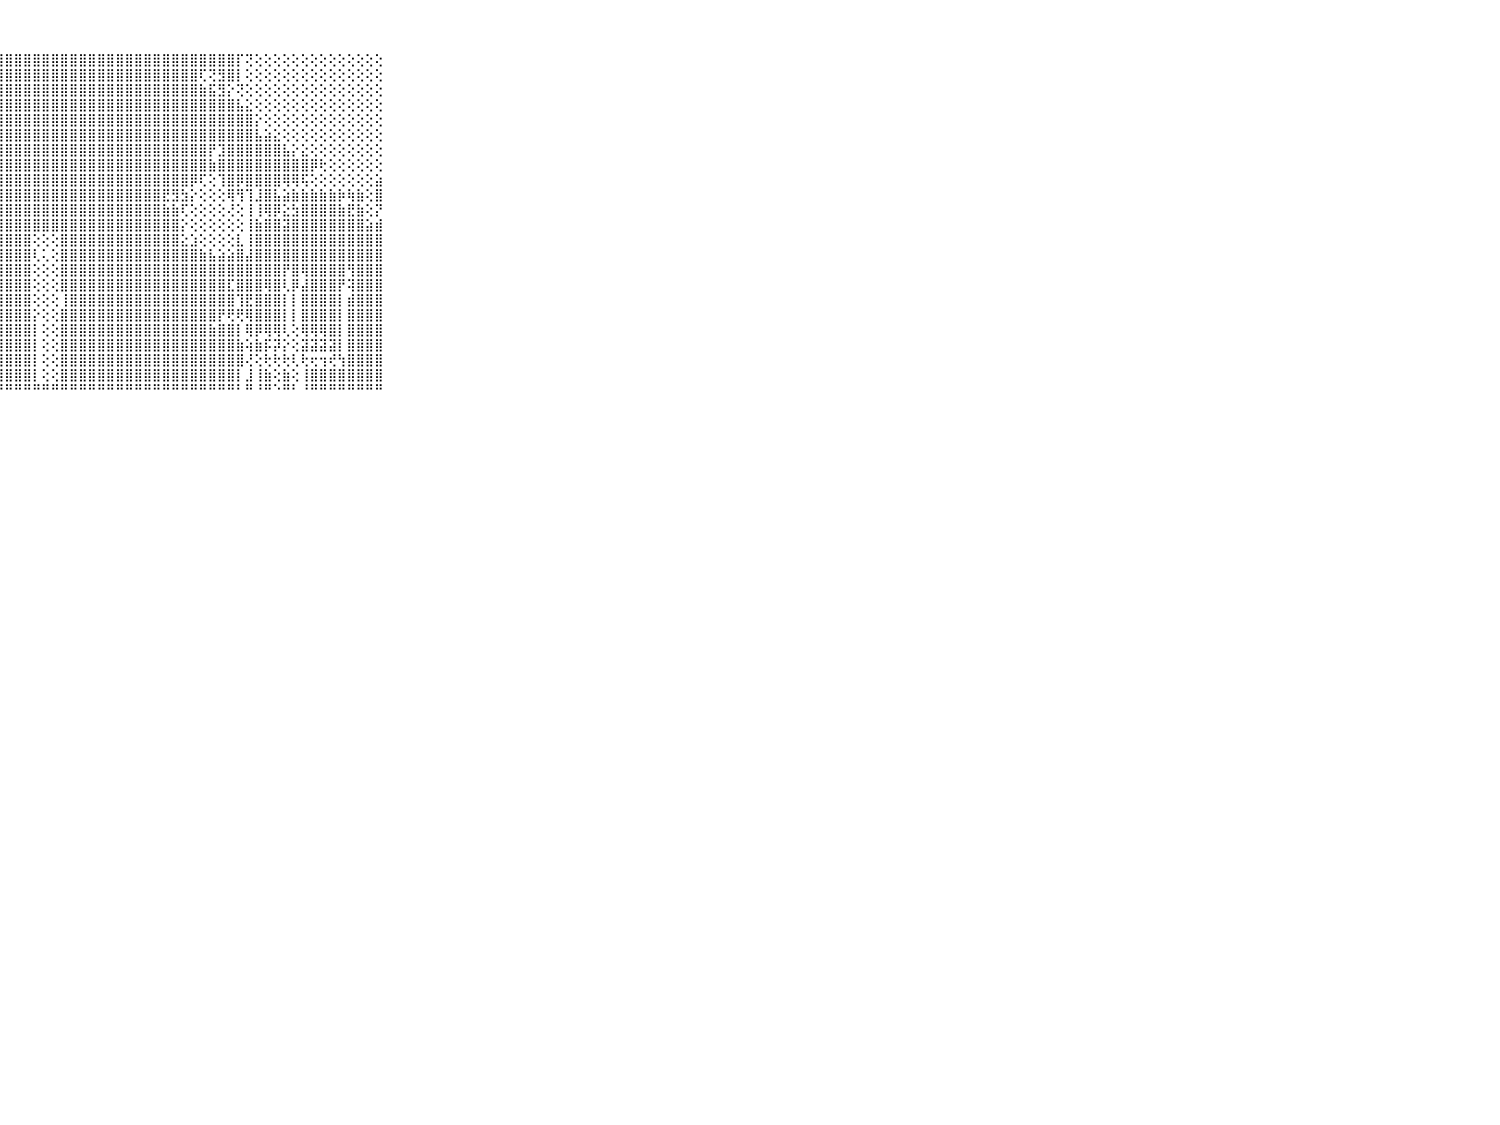

⠀⠀⠀⠀⠀⠀⠀⠀⠀⠀⠀⣿⣿⣿⣿⣿⣿⣿⣿⣿⣿⣿⣿⣿⣿⣿⣿⣿⣿⣿⣿⣿⣿⣿⣿⣿⣿⣿⣿⣿⣿⣿⣿⣿⣿⣿⣿⣿⣿⣿⣿⣿⣿⡏⢝⢕⢕⢕⢕⢕⢕⢕⢕⢕⢕⢕⢕⢕⢕⠀⠀⠀⠀⠀⠀⠀⠀⠀⠀⠀⠀
⠀⠀⠀⠀⠀⠀⠀⠀⠀⠀⠀⣿⣿⣿⣿⣿⣿⣿⣿⣿⣿⣿⣿⣿⣿⣿⣿⣿⣿⣿⣿⣿⣿⣿⣿⣿⣿⣿⣿⣿⣿⣿⣿⣿⣿⣿⣿⣿⣿⢏⢝⣻⣿⡇⢕⢕⢕⢕⢕⢕⢕⢕⢕⢕⢕⢕⢕⢕⢕⠀⠀⠀⠀⠀⠀⠀⠀⠀⠀⠀⠀
⠀⠀⠀⠀⠀⠀⠀⠀⠀⠀⠀⣿⣿⣿⣿⣿⣿⣿⣿⣿⣿⣿⣿⣿⣿⣿⣿⣿⣿⣿⣿⣿⣿⣿⣿⣿⣿⣿⣿⣿⣿⣿⣿⣿⣿⣿⣿⣿⣿⣷⣯⣻⡕⢝⢕⢕⢕⢕⢕⢕⢕⢕⢕⢕⢕⢕⢕⢕⢕⠀⠀⠀⠀⠀⠀⠀⠀⠀⠀⠀⠀
⠀⠀⠀⠀⠀⠀⠀⠀⠀⠀⠀⣿⣿⣿⣿⣿⣿⣿⣿⣿⣿⣿⣿⣿⣿⣿⣿⣿⣿⣿⣿⣿⣿⣿⣿⣿⣿⣿⣿⣿⣿⣿⣿⣿⣿⣿⣿⣿⣿⣿⣿⣿⣿⣧⣕⢕⢕⢕⢕⢕⢕⢕⢕⢕⢕⢕⢕⢕⢕⠀⠀⠀⠀⠀⠀⠀⠀⠀⠀⠀⠀
⠀⠀⠀⠀⠀⠀⠀⠀⠀⠀⠀⣿⣿⣿⣿⣿⣿⣿⣿⣿⣿⣿⣿⣿⣿⣿⣿⣿⣿⣿⣿⣿⣿⣿⣿⣿⣿⣿⣿⣿⣿⣿⣿⣿⣿⣿⣿⣿⣿⣿⣿⣿⣿⣿⣿⡕⢕⢕⢕⢕⢕⢕⢕⢕⢕⢕⢕⢕⢕⠀⠀⠀⠀⠀⠀⠀⠀⠀⠀⠀⠀
⠀⠀⠀⠀⠀⠀⠀⠀⠀⠀⠀⣿⣿⣿⣿⣿⣿⣿⣿⣿⣿⣿⣿⣿⣿⣿⣿⣿⣿⣿⣿⣿⣿⣿⣿⣿⣿⣿⣿⣿⣿⣿⣿⣿⣿⣿⣿⣿⣿⣿⣿⣿⣿⣿⣿⣧⣵⣕⢕⢕⢕⢕⢕⢕⢕⢕⢕⢕⢕⠀⠀⠀⠀⠀⠀⠀⠀⠀⠀⠀⠀
⠀⠀⠀⠀⠀⠀⠀⠀⠀⠀⠀⣿⣿⣿⣿⣿⣿⣿⣿⣿⣿⣿⣿⣿⣿⣿⣿⣿⣿⣿⣿⣿⣿⣿⣿⣿⣿⣿⣿⣿⣿⣿⣿⣿⣿⣿⣿⣿⣿⣿⡟⣹⣿⣿⣿⣿⣿⣿⣧⡕⣕⢕⢕⢕⢕⢕⢕⢕⢕⠀⠀⠀⠀⠀⠀⠀⠀⠀⠀⠀⠀
⠀⠀⠀⠀⠀⠀⠀⠀⠀⠀⠀⣿⣿⣿⣿⣿⣿⣿⣿⣿⣿⣿⣿⣿⣿⣿⣿⣿⣿⣿⣿⣿⣿⣿⣿⣿⣿⣿⣿⣿⣿⣿⣿⣿⣿⣿⣿⣿⣿⣿⣷⣿⣿⣿⣿⣿⣿⣿⣿⣿⣿⡿⢗⢕⢕⢕⢕⢕⢕⠀⠀⠀⠀⠀⠀⠀⠀⠀⠀⠀⠀
⠀⠀⠀⠀⠀⠀⠀⠀⠀⠀⠀⣿⣿⣿⣿⣿⣿⣿⣿⣿⣿⣿⣿⣿⣿⣿⣿⣿⣿⣿⣿⣿⣿⣿⣿⣿⣿⣿⣿⣿⣿⣿⣿⣿⣿⣿⣿⣿⡿⢏⢕⢹⣿⡿⣿⣿⣿⣿⢿⢿⢯⢕⢕⢕⢕⢕⢕⢕⣵⠀⠀⠀⠀⠀⠀⠀⠀⠀⠀⠀⠀
⠀⠀⠀⠀⠀⠀⠀⠀⠀⠀⠀⣿⣿⣿⣿⣿⣿⣿⣿⣿⣿⣿⣿⣿⢿⢿⣿⣿⣿⣿⣿⣿⣿⣿⣿⣿⣿⣿⣿⣿⣿⣿⣿⣿⣿⣟⣻⣳⡕⢕⢕⢕⢿⢻⢹⣸⣿⣧⣵⣷⣷⣷⣷⣷⡷⢷⣷⢕⣿⠀⠀⠀⠀⠀⠀⠀⠀⠀⠀⠀⠀
⠀⠀⠀⠀⠀⠀⠀⠀⠀⠀⠀⣿⣿⣿⣿⣿⣿⣿⣿⣿⣿⣿⣿⣿⡯⡿⣾⣿⣿⣿⣿⣿⣿⣿⣿⣿⣿⣿⣿⣿⣿⣿⣿⣿⣿⣷⣷⢏⢕⢕⢕⢕⢜⢕⢸⢸⢿⡿⣕⣳⣿⣿⣿⣿⣷⣟⣷⢕⡝⠀⠀⠀⠀⠀⠀⠀⠀⠀⠀⠀⠀
⠀⠀⠀⠀⠀⠀⠀⠀⠀⠀⠀⣿⣿⣿⣿⣿⣿⣿⣿⣿⣿⣿⣿⣻⡿⣹⣿⣿⣿⣿⣿⣿⣿⣿⣿⣿⣿⣿⣿⣿⣿⣿⣿⣿⣿⣿⣿⡕⢕⢕⢕⢕⢕⢕⢸⣷⣿⣿⣽⣿⣿⣿⣿⣿⣿⣿⣿⣵⣾⠀⠀⠀⠀⠀⠀⠀⠀⠀⠀⠀⠀
⠀⠀⠀⠀⠀⠀⠀⠀⠀⠀⠀⣿⣿⣿⣿⣿⣿⣿⣿⣿⣗⢕⢕⢕⡟⢟⣿⣿⣿⣿⣿⢕⢕⢕⣿⣿⣿⣿⣿⣿⣿⣿⣿⣿⣿⣿⣿⣕⣱⢕⢕⢕⢕⣇⢸⣿⣿⣿⣿⣿⣿⣿⣿⣿⣿⣿⣿⣿⣿⠀⠀⠀⠀⠀⠀⠀⠀⠀⠀⠀⠀
⠀⠀⠀⠀⠀⠀⠀⠀⠀⠀⠀⣿⣿⣿⣿⣿⣿⣿⣿⣿⡿⢔⢕⢸⢕⢱⣿⣿⣿⣿⣿⢇⢅⢕⣿⣿⣿⣿⣿⣿⣿⣿⣿⣿⣿⣿⣿⣿⣿⣷⣧⣵⣵⣿⣼⣿⣿⣿⣿⣿⣿⣿⣿⣿⣿⣿⣿⣿⣿⠀⠀⠀⠀⠀⠀⠀⠀⠀⠀⠀⠀
⠀⠀⠀⠀⠀⠀⠀⠀⠀⠀⠀⣿⣿⣿⣿⣿⣿⣿⣿⣿⡿⢕⢕⢸⡇⢸⣿⣿⣿⣿⣿⢕⢕⢕⣿⣿⣿⣿⣿⣿⣿⣿⣿⣿⣿⣿⣿⣿⣿⣿⣿⣿⣿⣿⣿⣿⣿⣿⡟⣿⢿⣿⣿⣿⣿⢻⣿⣿⣿⠀⠀⠀⠀⠀⠀⠀⠀⠀⠀⠀⠀
⠀⠀⠀⠀⠀⠀⠀⠀⠀⠀⠀⣿⣿⣿⣿⣿⣿⣿⣿⣿⡇⢕⢕⢸⢕⢸⣿⣿⣿⣿⣿⢕⢕⢕⣿⣿⣿⣿⣿⣿⣿⣿⣿⣿⣿⣿⣿⣿⣿⣿⣿⣿⣏⣿⣿⣿⢿⣿⢇⡿⣼⣿⣿⣿⡟⢽⣿⣿⣿⠀⠀⠀⠀⠀⠀⠀⠀⠀⠀⠀⠀
⠀⠀⠀⠀⠀⠀⠀⠀⠀⠀⠀⣿⣿⣿⣿⣿⣿⣿⣿⣿⡇⢕⢕⢸⣷⣾⣿⣿⣿⣿⣿⢕⢕⢕⢸⣿⣿⣿⣿⣿⣿⣿⣿⣿⣿⣿⣿⣿⣿⣿⣿⣿⣿⢹⣟⣿⣿⣿⡇⡇⣿⣿⣿⣿⡇⣾⣿⣿⣿⠀⠀⠀⠀⠀⠀⠀⠀⠀⠀⠀⠀
⠀⠀⠀⠀⠀⠀⠀⠀⠀⠀⠀⣿⣿⣿⣿⣿⣿⣿⣿⣿⡇⢕⢕⢸⣟⣿⣿⣿⣿⣿⣿⡕⢕⢕⣿⣿⣿⣿⣿⣿⣿⣿⣿⣿⣿⣿⣿⣿⣿⣿⣿⡟⢟⢟⢿⣿⣿⣿⡇⡇⣿⣿⣿⣿⡇⣿⣿⣿⣿⠀⠀⠀⠀⠀⠀⠀⠀⠀⠀⠀⠀
⠀⠀⠀⠀⠀⠀⠀⠀⠀⠀⠀⣿⣿⣿⣿⣿⣿⣿⣿⣿⣿⢕⢕⢺⣿⣿⣿⣿⣿⣿⣿⡇⢕⢕⣿⣿⣿⣿⣿⣿⣿⣿⣿⣿⣿⣿⣿⣿⣿⣿⣷⣿⣿⡇⢿⡿⢿⢿⢇⢕⢿⢿⢿⣿⡇⣿⣿⣿⣿⠀⠀⠀⠀⠀⠀⠀⠀⠀⠀⠀⠀
⠀⠀⠀⠀⠀⠀⠀⠀⠀⠀⠀⣿⣿⣿⣿⣿⣿⣿⣿⣿⣿⢕⢕⣾⣿⣿⣿⣿⣿⣿⣿⡇⢕⢕⣿⣿⣿⣿⣿⣿⣿⣿⣿⣿⣿⣿⣿⣿⣿⣿⣿⣿⣿⣷⢵⣷⡯⡽⡕⢕⣽⣽⣽⣽⡇⣿⣿⣿⣿⠀⠀⠀⠀⠀⠀⠀⠀⠀⠀⠀⠀
⠀⠀⠀⠀⠀⠀⠀⠀⠀⠀⠀⣿⣿⣿⣿⣿⣿⣿⣿⣿⣿⢕⢕⣿⣿⣿⣿⣿⣿⣿⣿⡇⢕⢕⣿⣿⣿⣿⣿⣿⣿⣿⣿⣿⣿⣿⣿⣿⣿⣿⣿⣿⣿⣿⢜⢕⢗⢗⢗⢇⢗⢖⢲⢞⢳⣿⣿⣿⣿⠀⠀⠀⠀⠀⠀⠀⠀⠀⠀⠀⠀
⠀⠀⠀⠀⠀⠀⠀⠀⠀⠀⠀⣿⣿⣿⣿⣿⣿⣿⣿⣿⣿⣷⣾⣿⣿⣿⣿⣿⣿⣿⣿⡇⢕⢕⣿⣿⣿⣿⣿⣿⣿⣿⣿⣿⣿⣿⣿⣿⣿⣿⣿⣿⣿⡇⣸⢸⣷⢕⣷⢕⢸⣿⣿⣿⣿⣿⣿⣿⣿⠀⠀⠀⠀⠀⠀⠀⠀⠀⠀⠀⠀
⠀⠀⠀⠀⠀⠀⠀⠀⠀⠀⠀⠛⠛⠛⠛⠛⠛⠛⠛⠛⠛⠛⠛⠛⠛⠛⠛⠛⠛⠛⠛⠛⠛⠛⠛⠛⠛⠛⠛⠛⠛⠛⠛⠛⠛⠛⠛⠛⠛⠛⠛⠛⠛⠃⠛⠘⠛⠑⠛⠃⠘⠛⠛⠛⠛⠛⠛⠛⠛⠀⠀⠀⠀⠀⠀⠀⠀⠀⠀⠀⠀